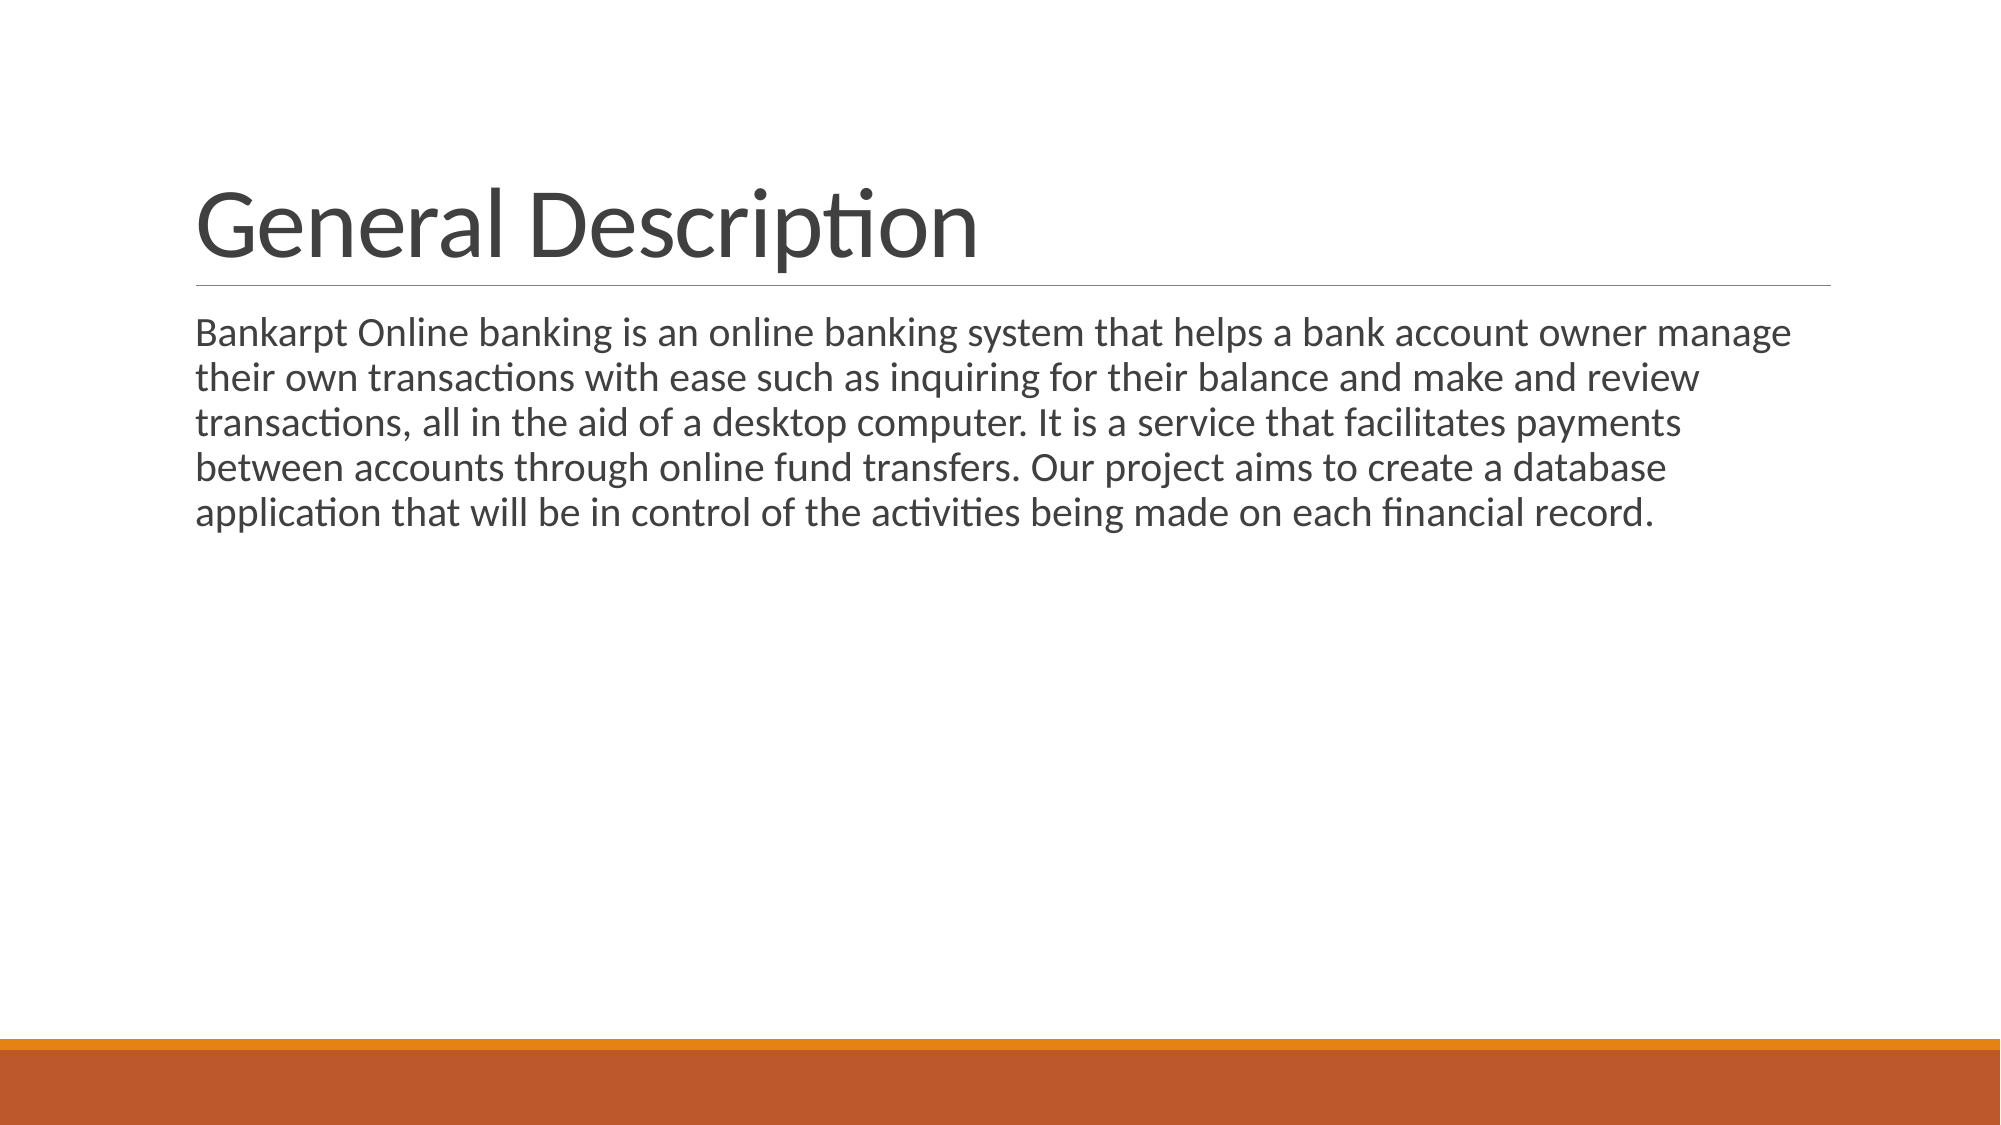

# General Description
Bankarpt Online banking is an online banking system that helps a bank account owner manage their own transactions with ease such as inquiring for their balance and make and review transactions, all in the aid of a desktop computer. It is a service that facilitates payments between accounts through online fund transfers. Our project aims to create a database application that will be in control of the activities being made on each financial record.